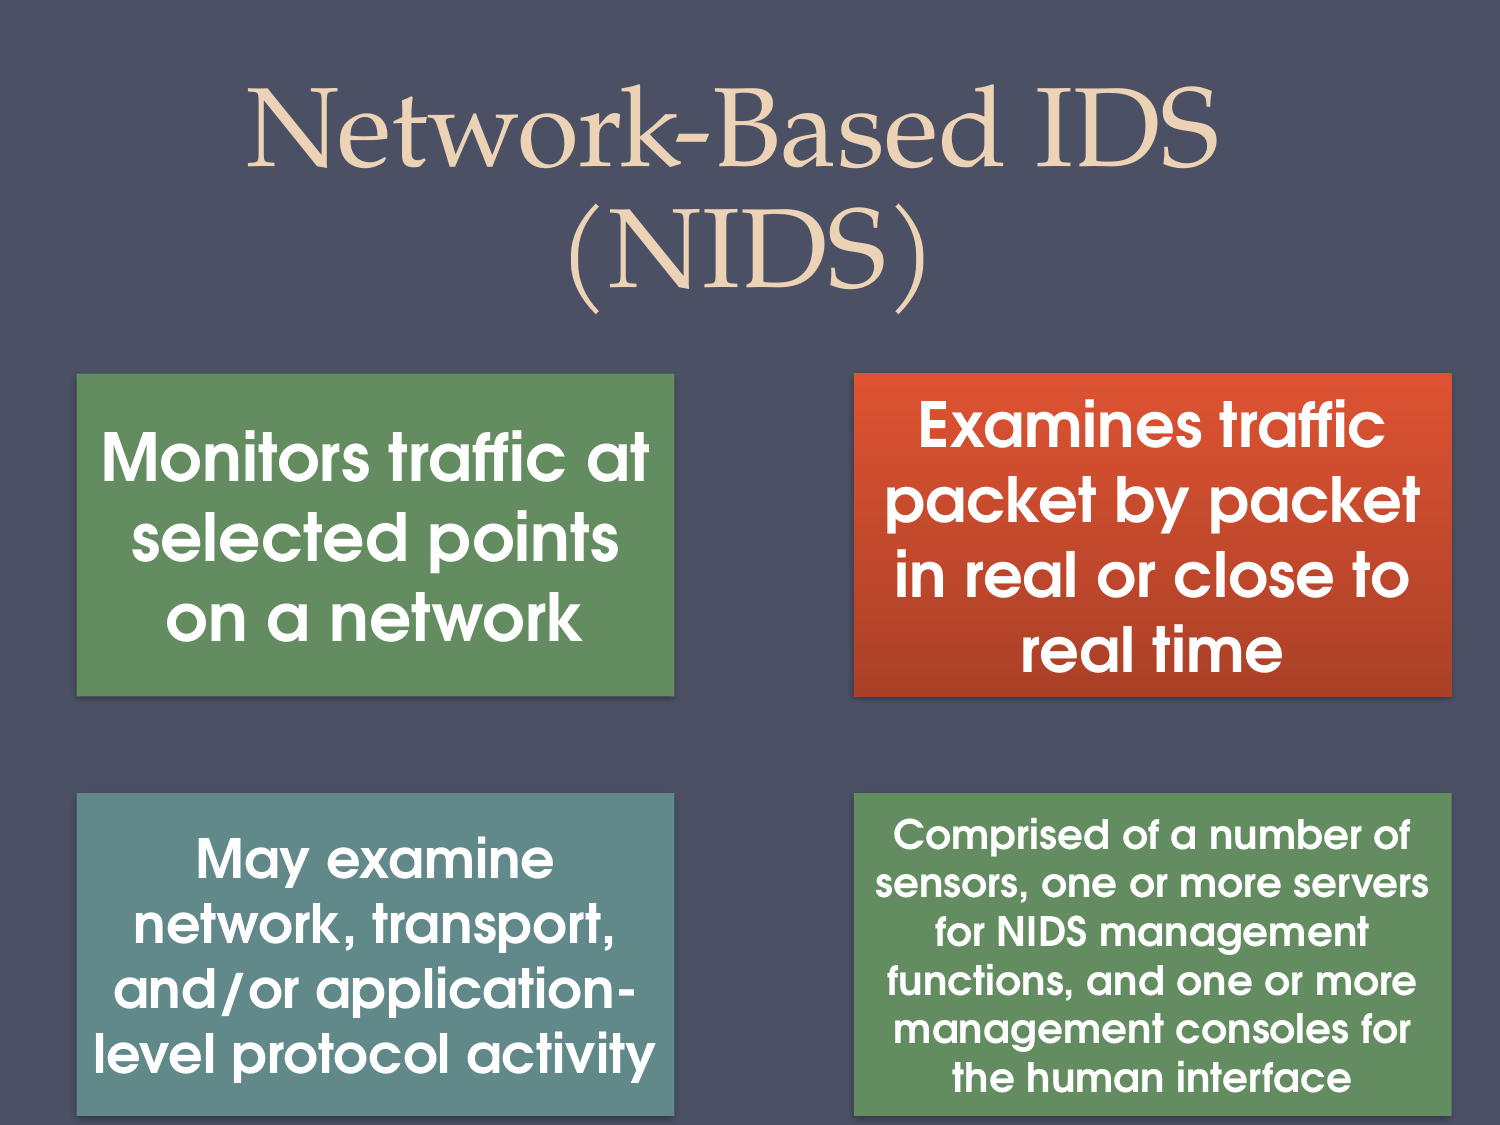

# Network-Based IDS (NIDS)
Monitors traffic at selected points on a network
Examines traffic packet by packet in real or close to real time
May examine network, transport, and/or application-level protocol activity
Comprised of a number of sensors, one or more servers for NIDS management functions, and one or more management consoles for the human interface